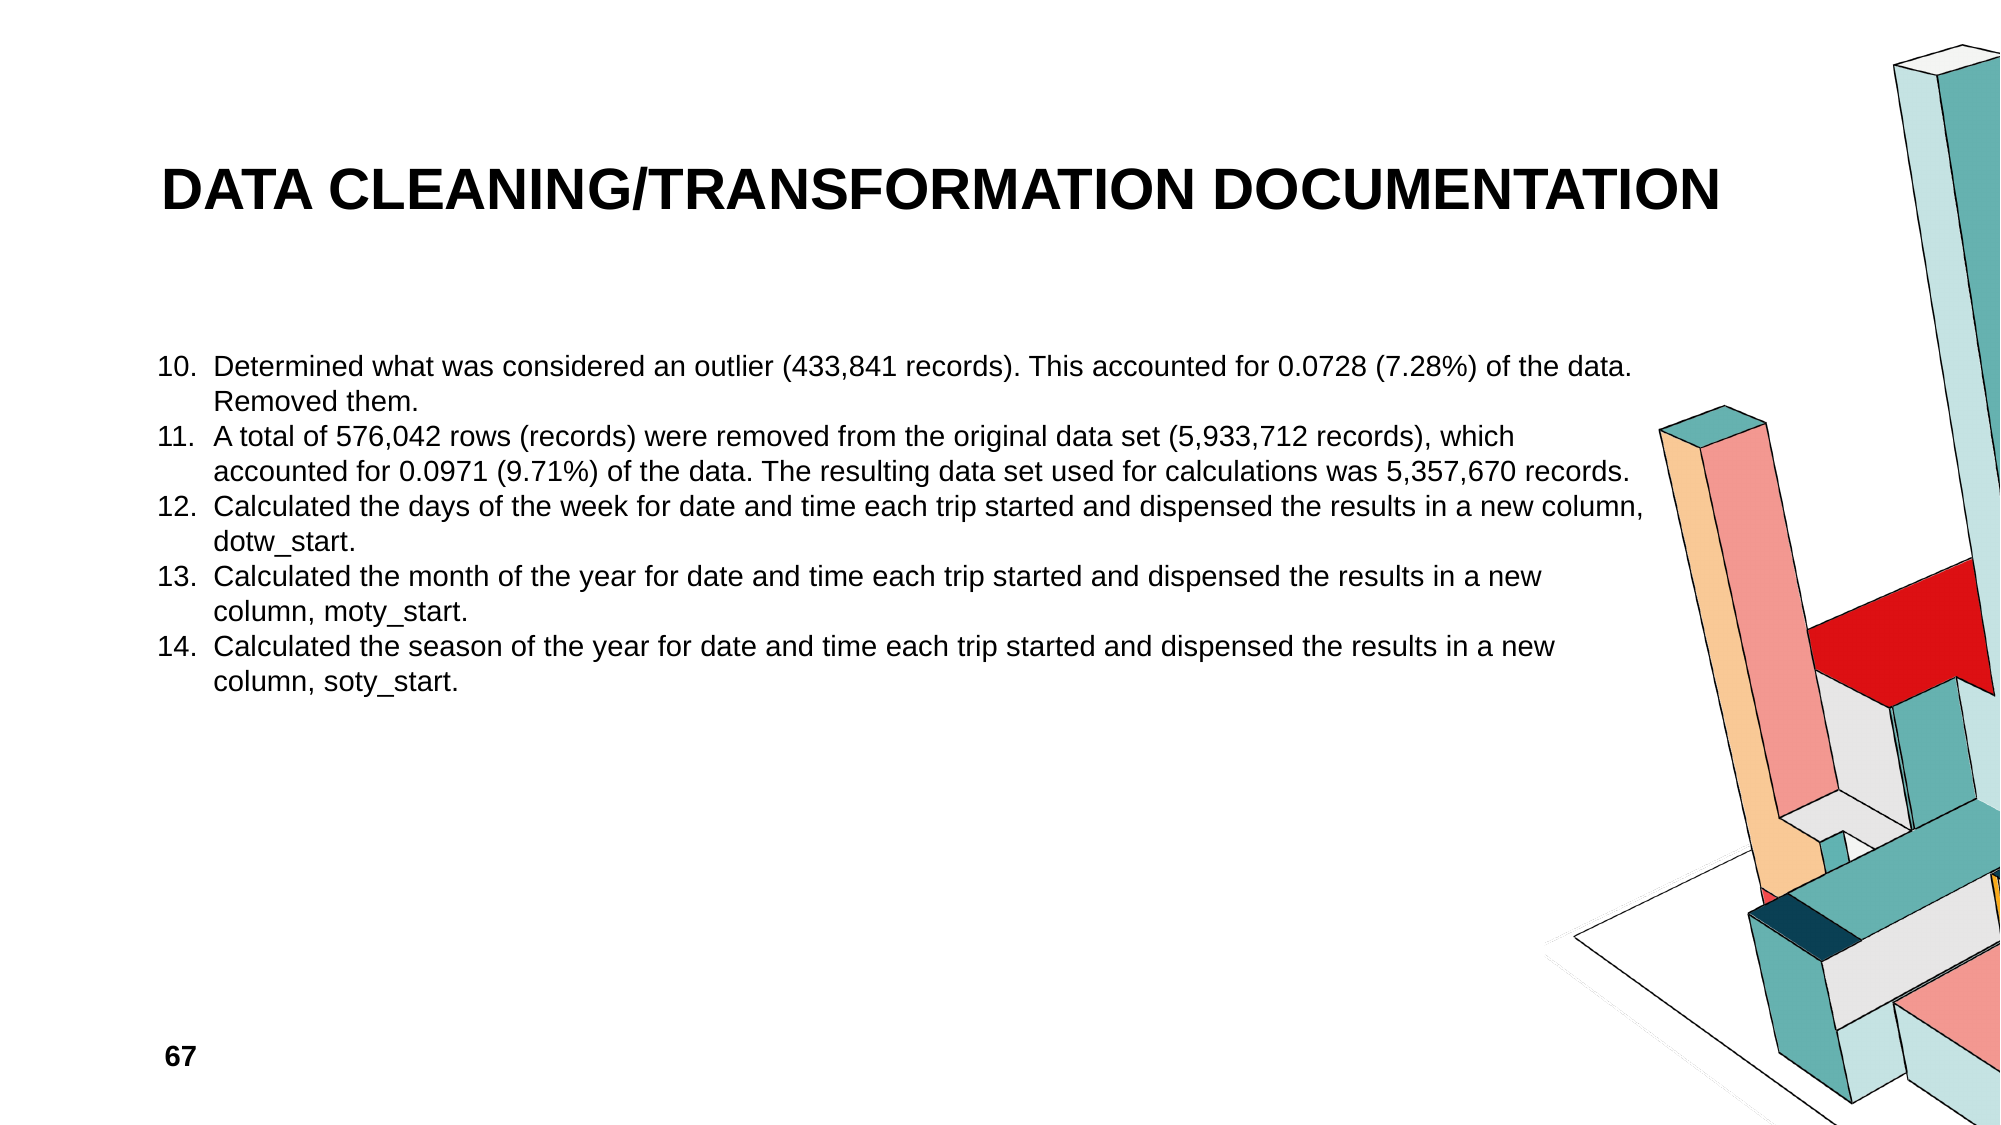

# Data Cleaning/Transformation Documentation
Determined what was considered an outlier (433,841 records). This accounted for 0.0728 (7.28%) of the data. Removed them.
A total of 576,042 rows (records) were removed from the original data set (5,933,712 records), which accounted for 0.0971 (9.71%) of the data. The resulting data set used for calculations was 5,357,670 records.
Calculated the days of the week for date and time each trip started and dispensed the results in a new column, dotw_start.
Calculated the month of the year for date and time each trip started and dispensed the results in a new column, moty_start.
Calculated the season of the year for date and time each trip started and dispensed the results in a new column, soty_start.

67